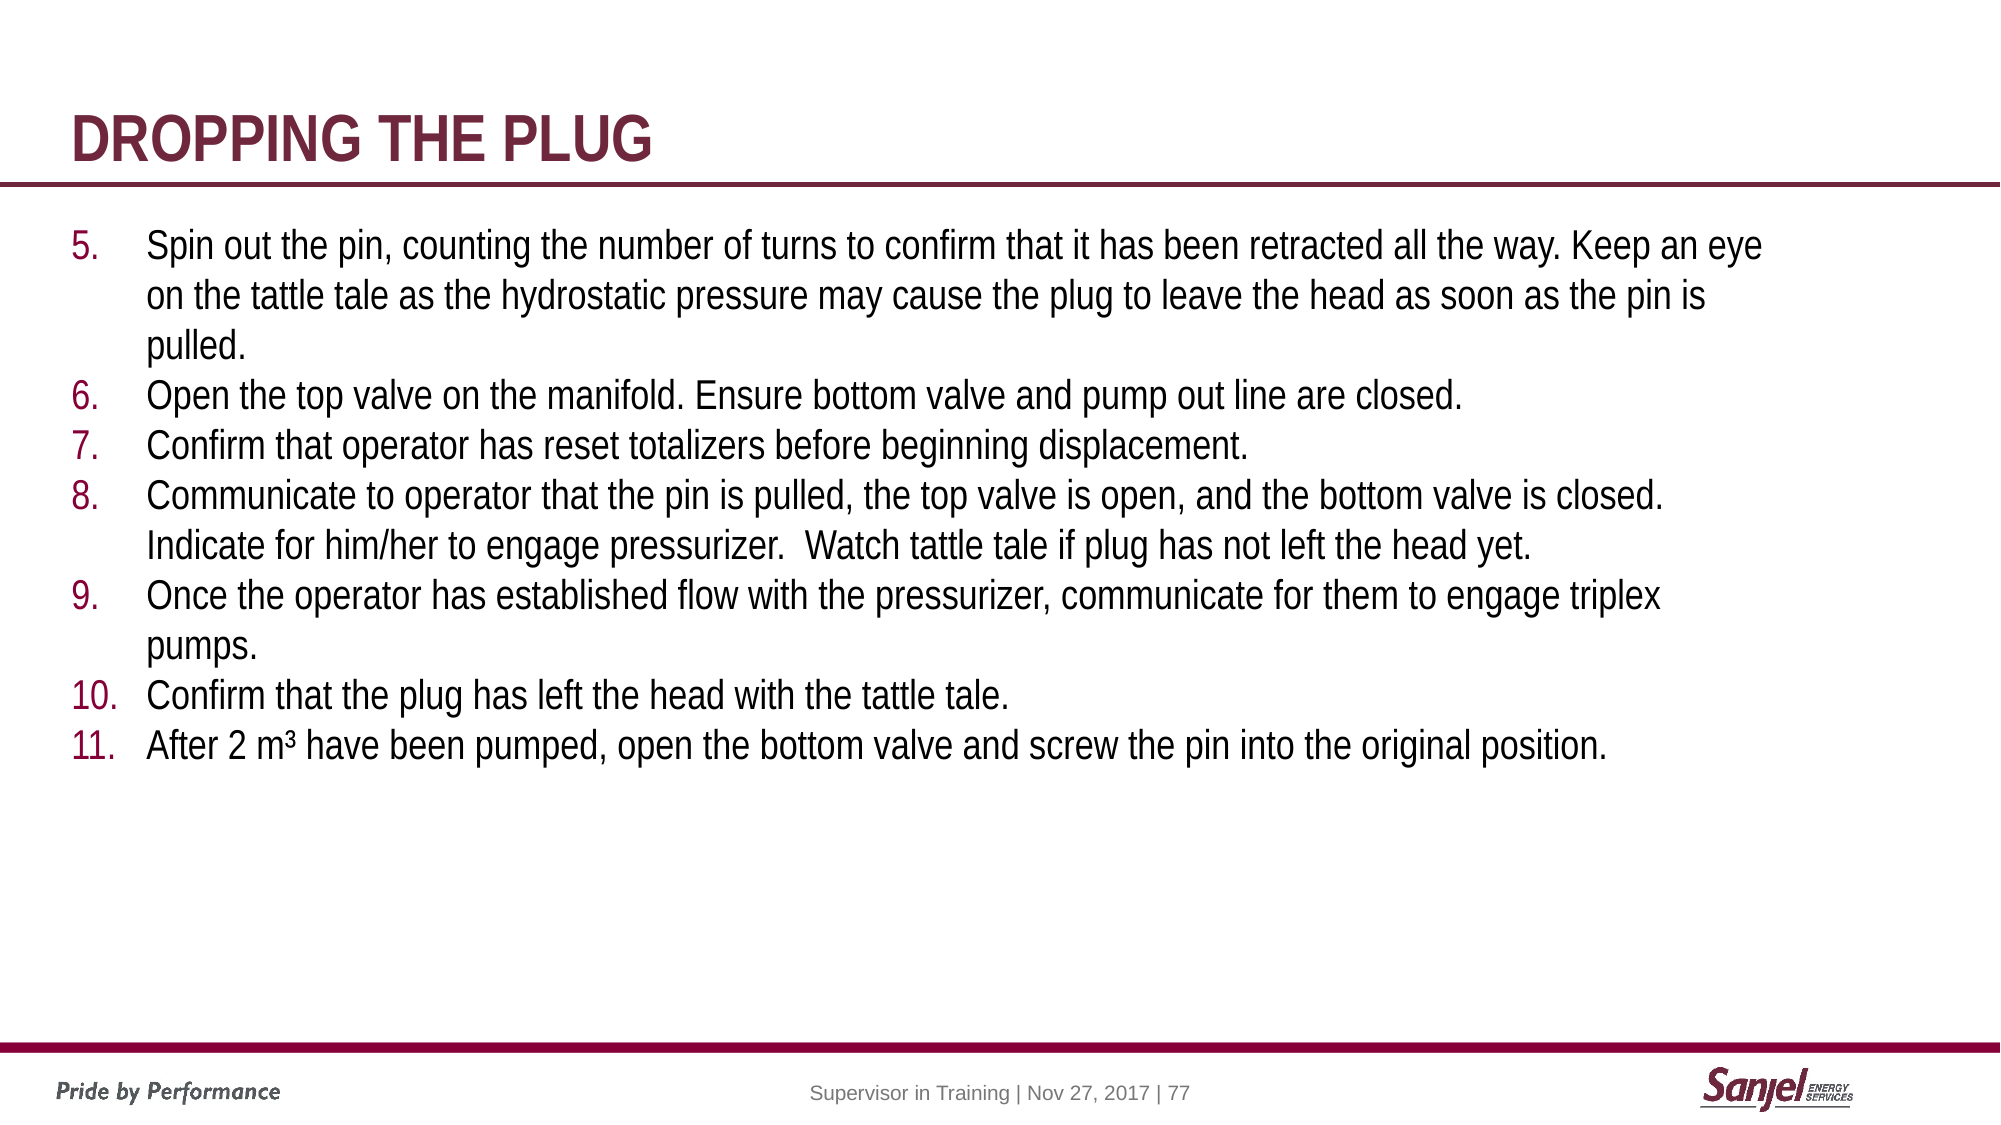

# Dropping the plug
Spin out the pin, counting the number of turns to confirm that it has been retracted all the way. Keep an eye on the tattle tale as the hydrostatic pressure may cause the plug to leave the head as soon as the pin is pulled.
Open the top valve on the manifold. Ensure bottom valve and pump out line are closed.
Confirm that operator has reset totalizers before beginning displacement.
Communicate to operator that the pin is pulled, the top valve is open, and the bottom valve is closed. Indicate for him/her to engage pressurizer.  Watch tattle tale if plug has not left the head yet.
Once the operator has established flow with the pressurizer, communicate for them to engage triplex pumps.
Confirm that the plug has left the head with the tattle tale.
After 2 m³ have been pumped, open the bottom valve and screw the pin into the original position.